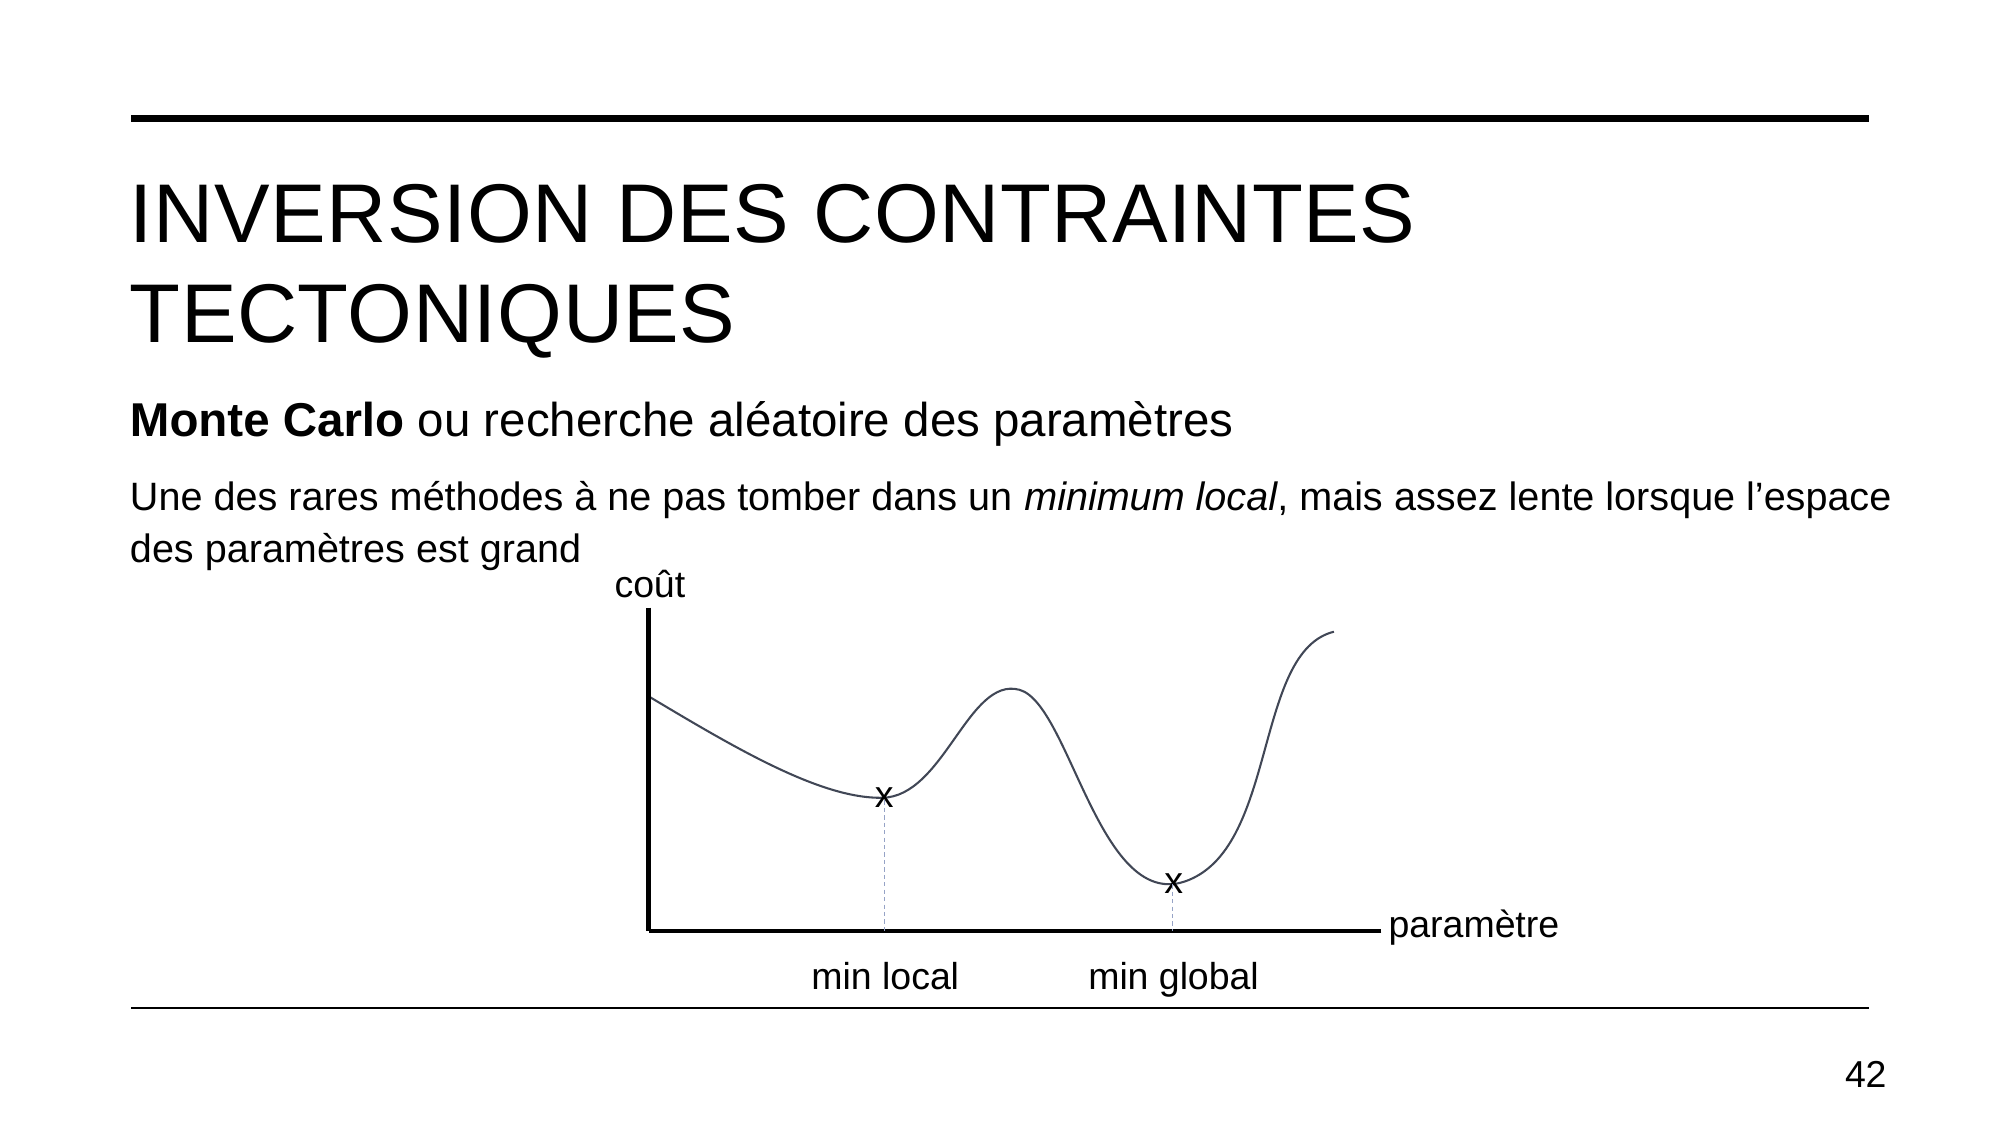

# Inversion des contraintes tectoniques
Monte Carlo ou recherche aléatoire des paramètres
Une des rares méthodes à ne pas tomber dans un minimum local, mais assez lente lorsque l’espace des paramètres est grand

coût

x
x
min local
min global
paramètre
42